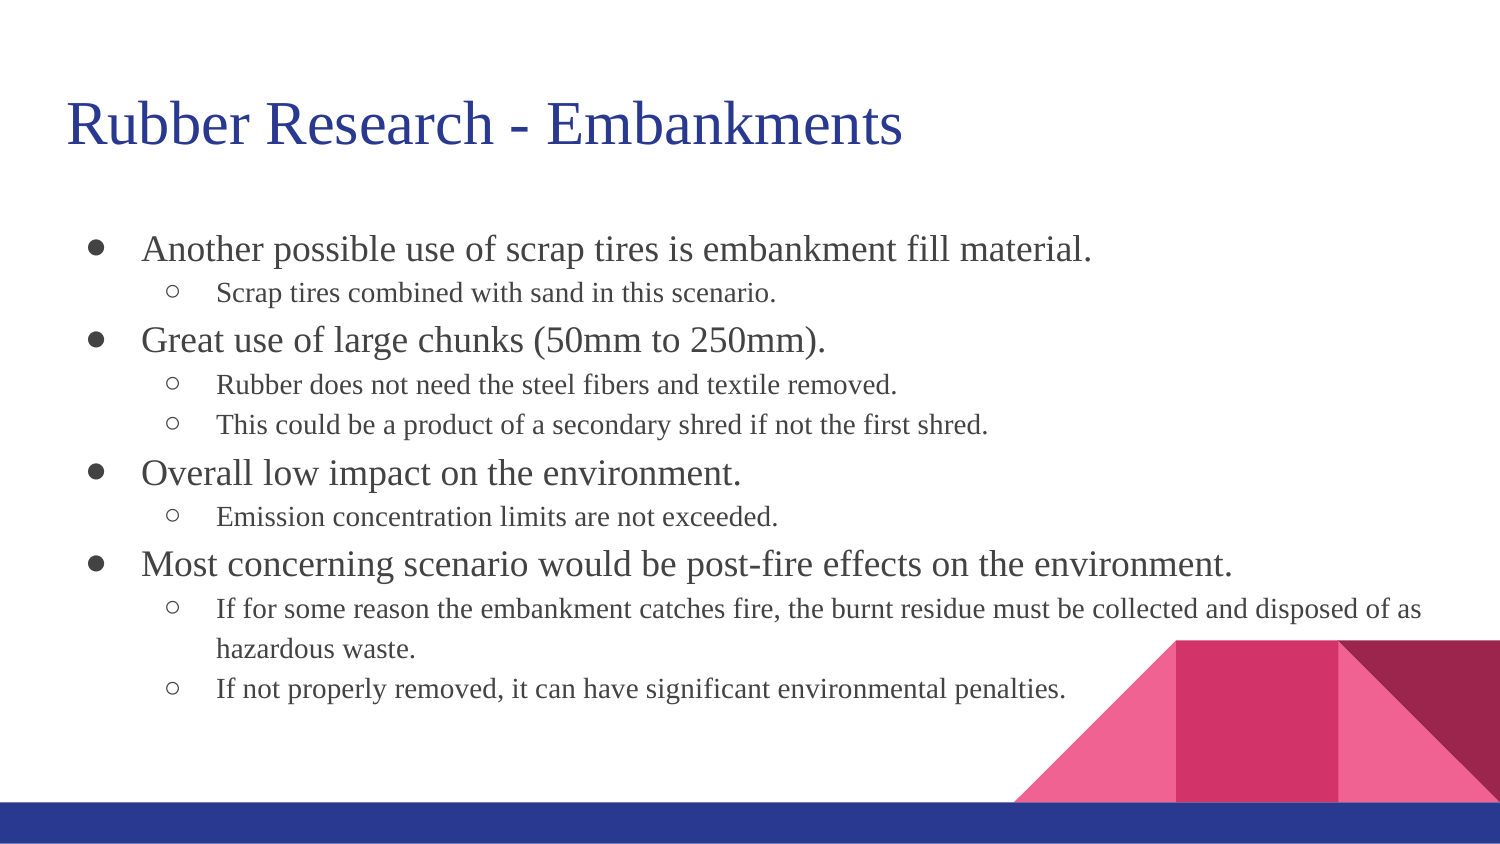

# Rubber Research - Embankments
Another possible use of scrap tires is embankment fill material.
Scrap tires combined with sand in this scenario.
Great use of large chunks (50mm to 250mm).
Rubber does not need the steel fibers and textile removed.
This could be a product of a secondary shred if not the first shred.
Overall low impact on the environment.
Emission concentration limits are not exceeded.
Most concerning scenario would be post-fire effects on the environment.
If for some reason the embankment catches fire, the burnt residue must be collected and disposed of as hazardous waste.
If not properly removed, it can have significant environmental penalties.